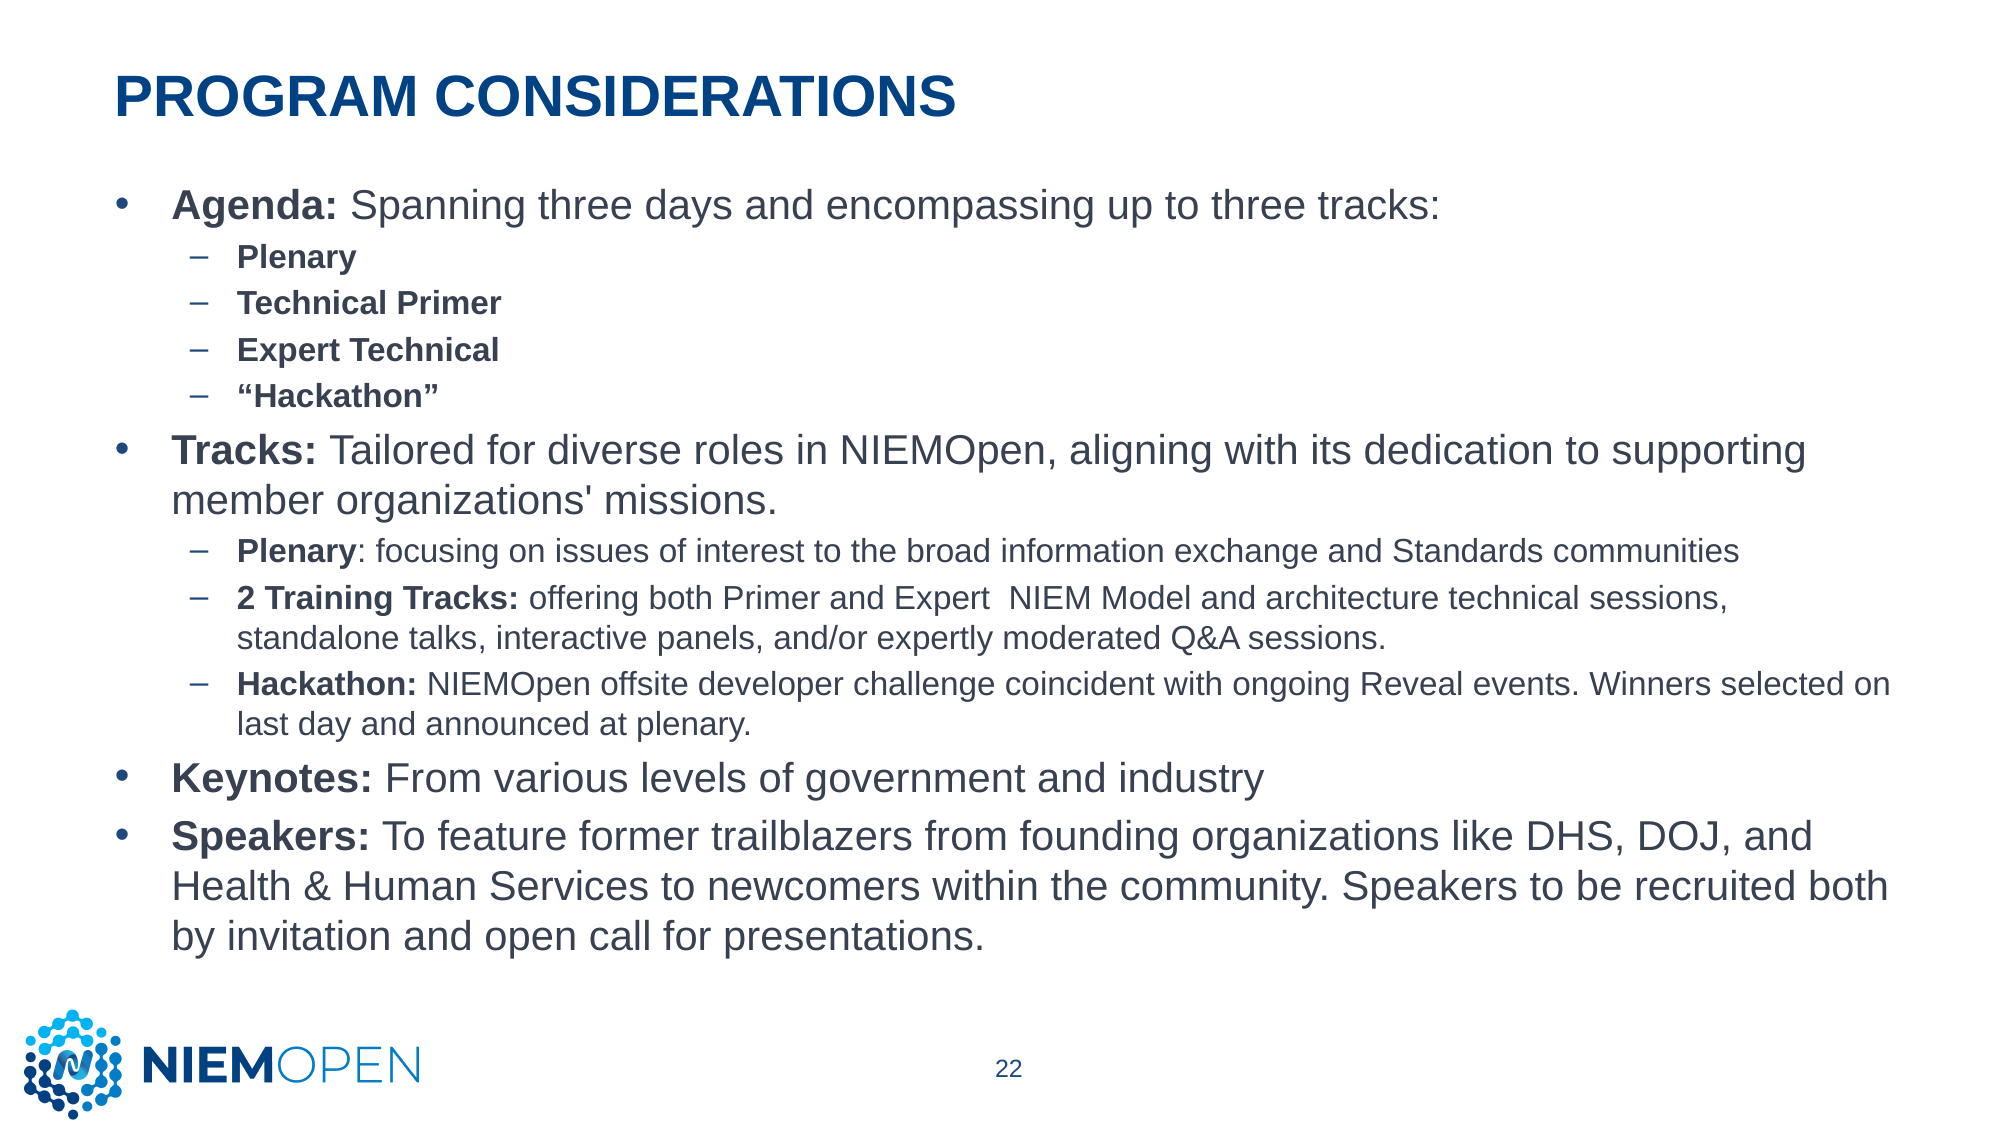

# Program considerations
Agenda: Spanning three days and encompassing up to three tracks:
Plenary
Technical Primer
Expert Technical
“Hackathon”
Tracks: Tailored for diverse roles in NIEMOpen, aligning with its dedication to supporting member organizations' missions.
Plenary: focusing on issues of interest to the broad information exchange and Standards communities
2 Training Tracks: offering both Primer and Expert  NIEM Model and architecture technical sessions, standalone talks, interactive panels, and/or expertly moderated Q&A sessions.
Hackathon: NIEMOpen offsite developer challenge coincident with ongoing Reveal events. Winners selected on last day and announced at plenary.
Keynotes: From various levels of government and industry
Speakers: To feature former trailblazers from founding organizations like DHS, DOJ, and Health & Human Services to newcomers within the community. Speakers to be recruited both by invitation and open call for presentations.
22